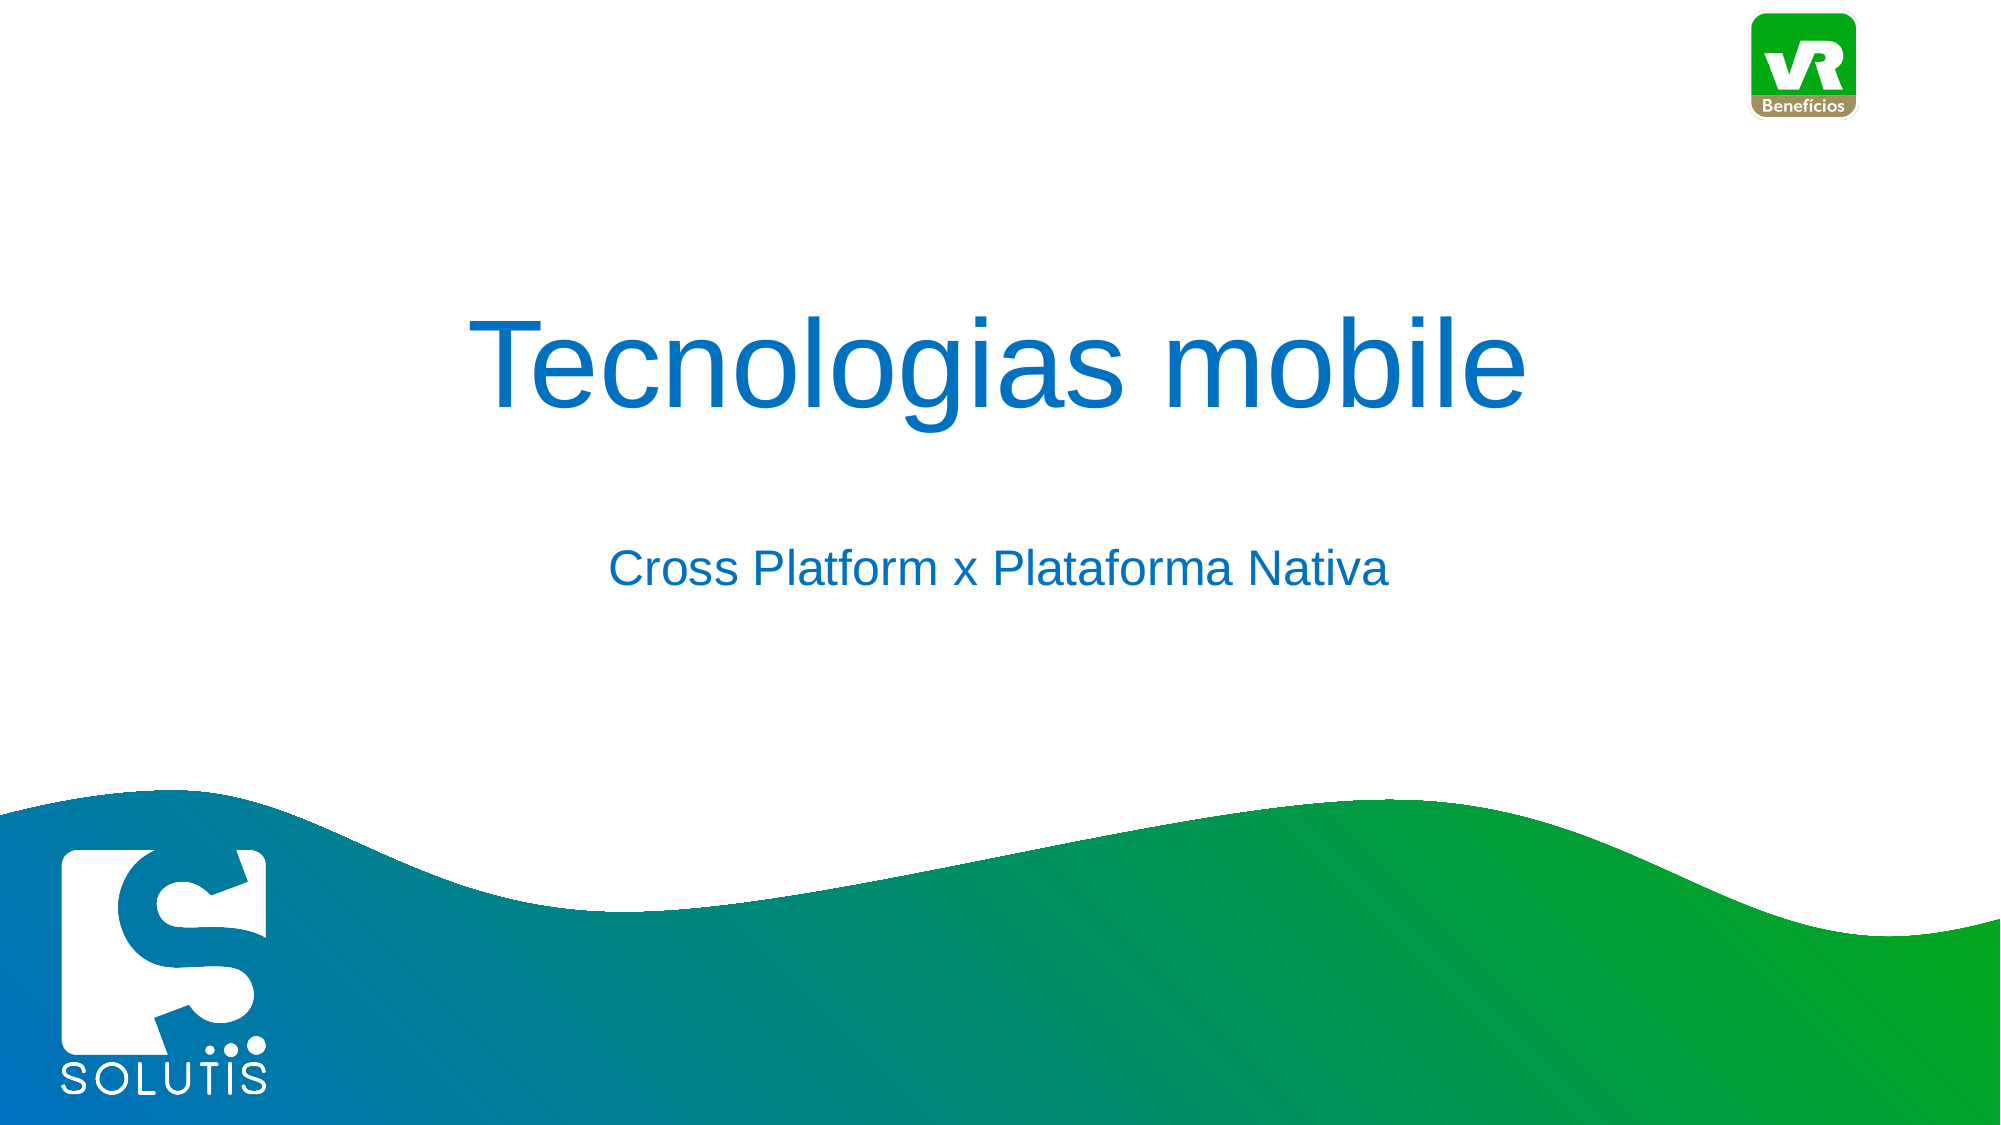

# Tecnologias mobile
Cross Platform x Plataforma Nativa